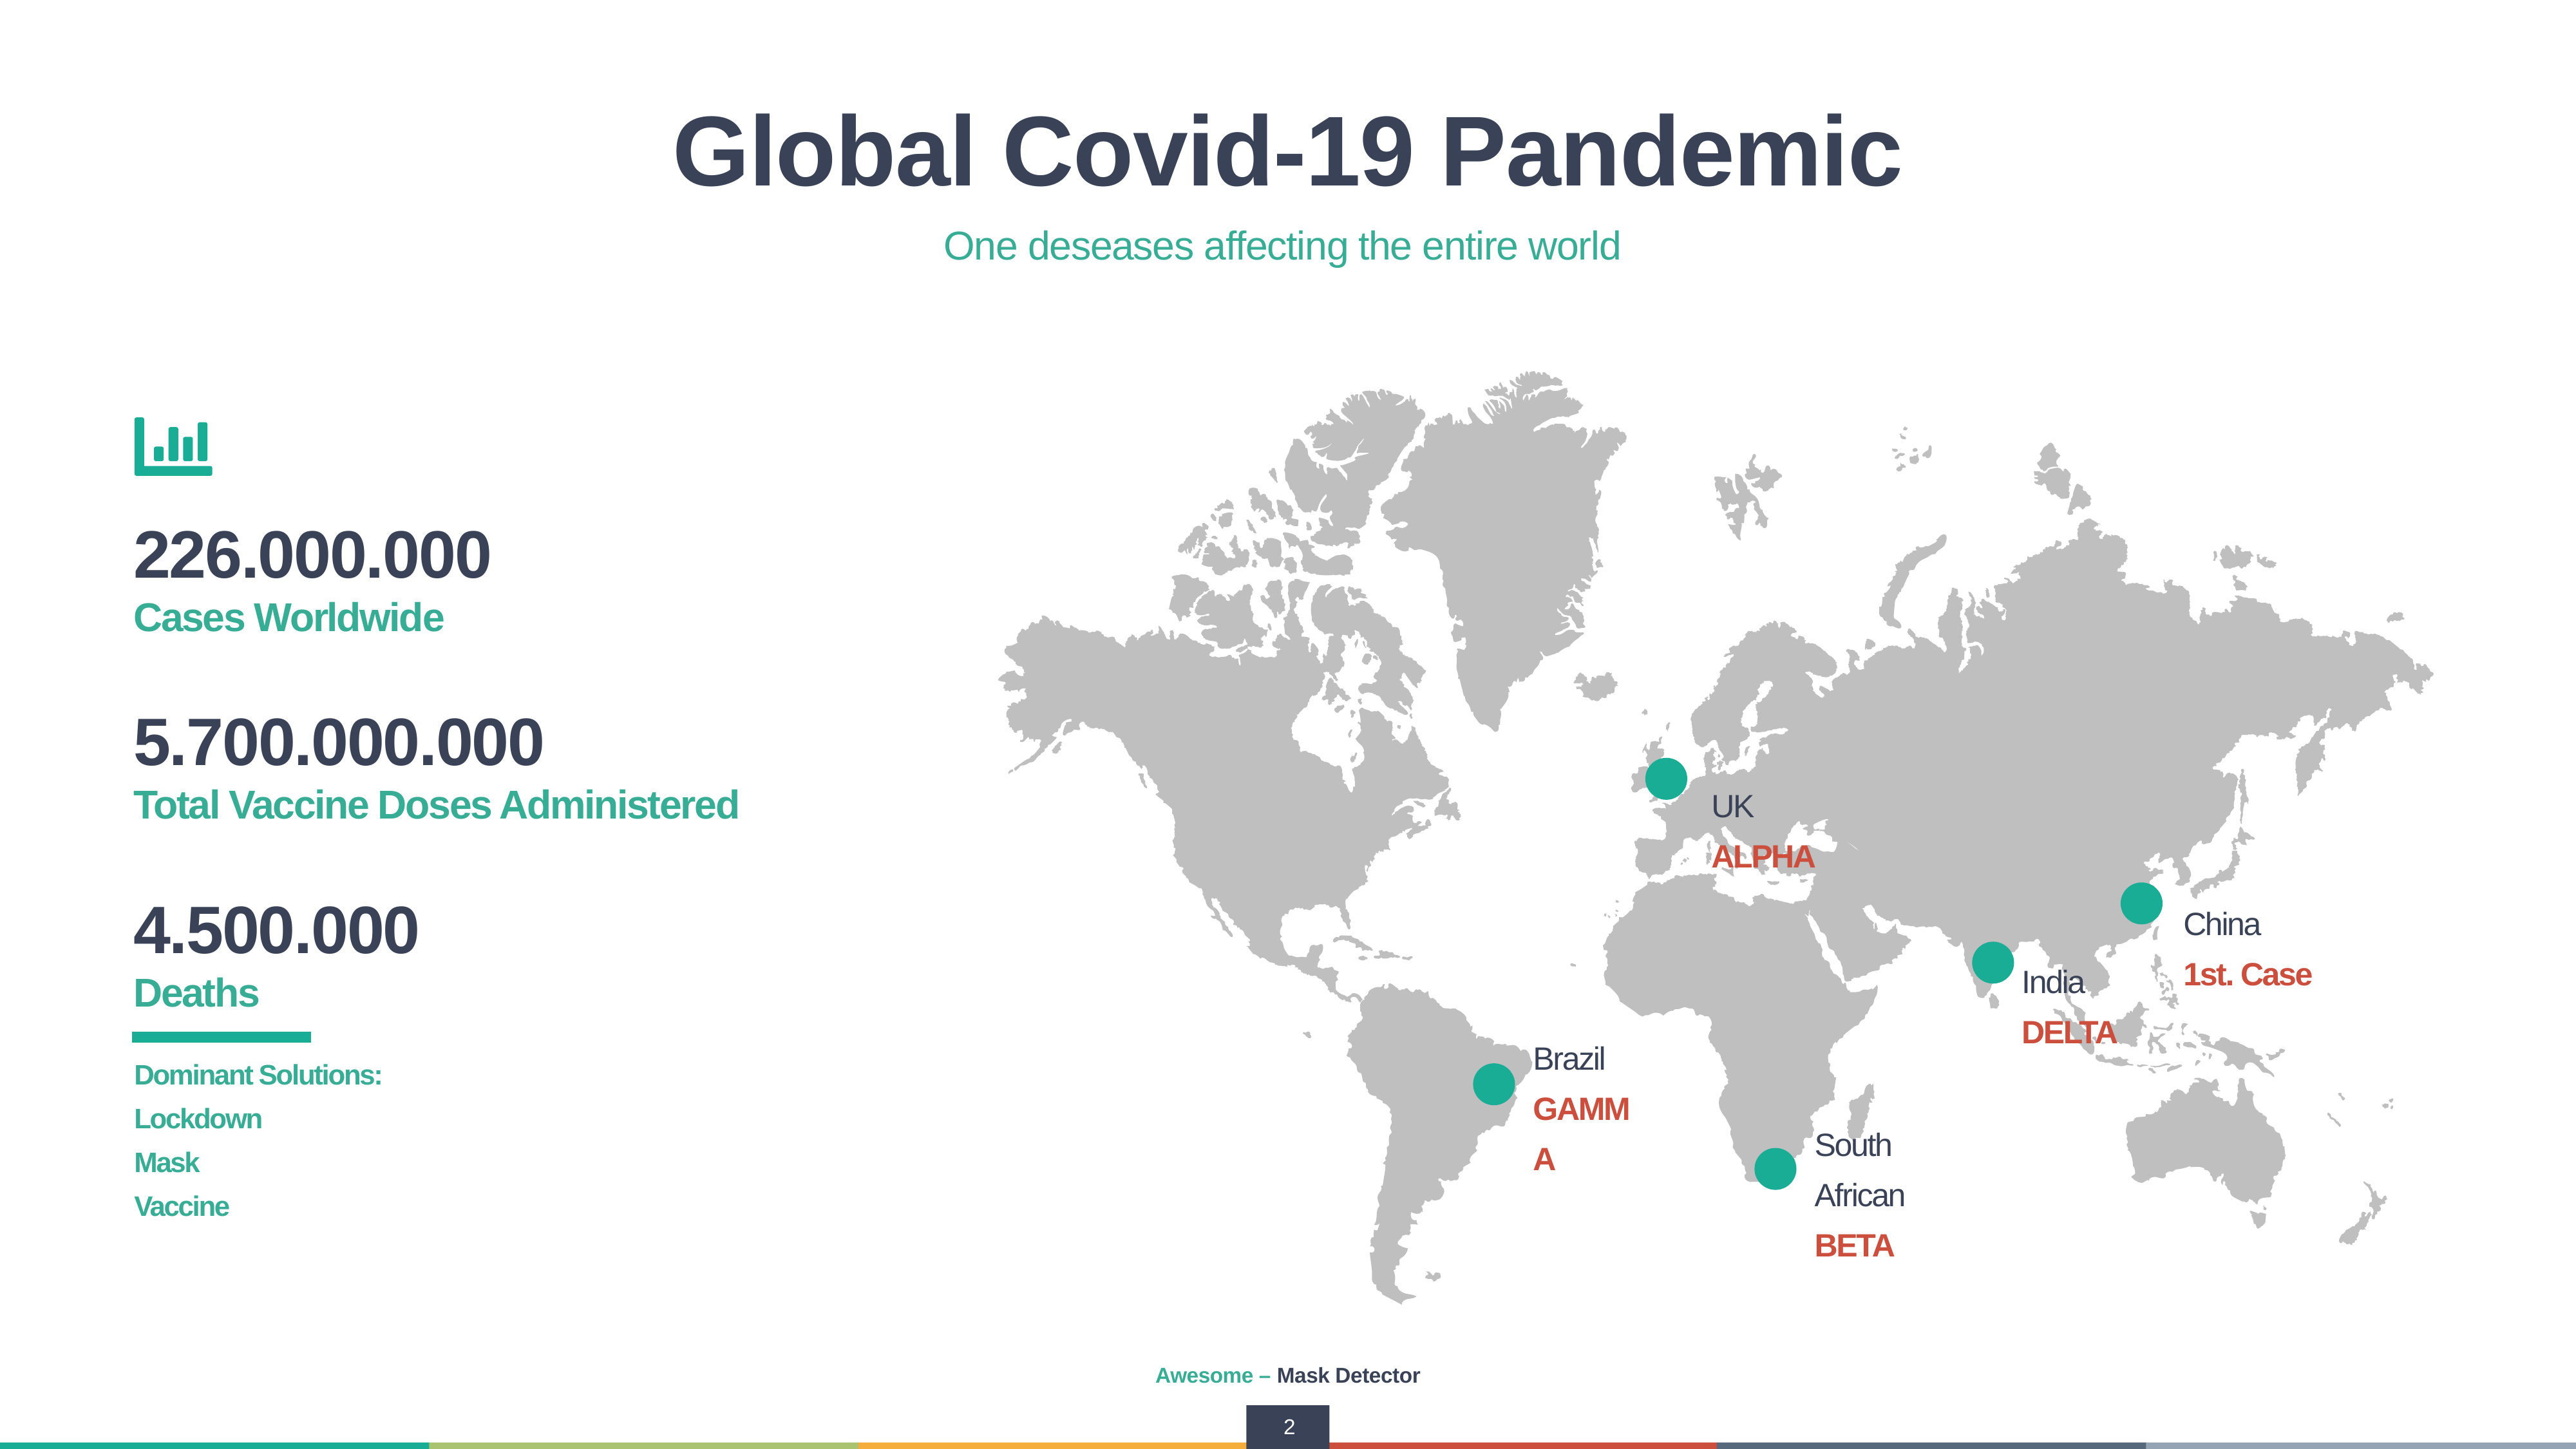

Global Covid-19 Pandemic
One deseases affecting the entire world

226.000.000
Cases Worldwide
5.700.000.000
Total Vaccine Doses Administered
4.500.000
Deaths
Dominant Solutions:
Lockdown
Mask
Vaccine

UK
ALPHA

China
1st. Case

India
DELTA
Brazil
GAMMA

South African
BETA

2
2